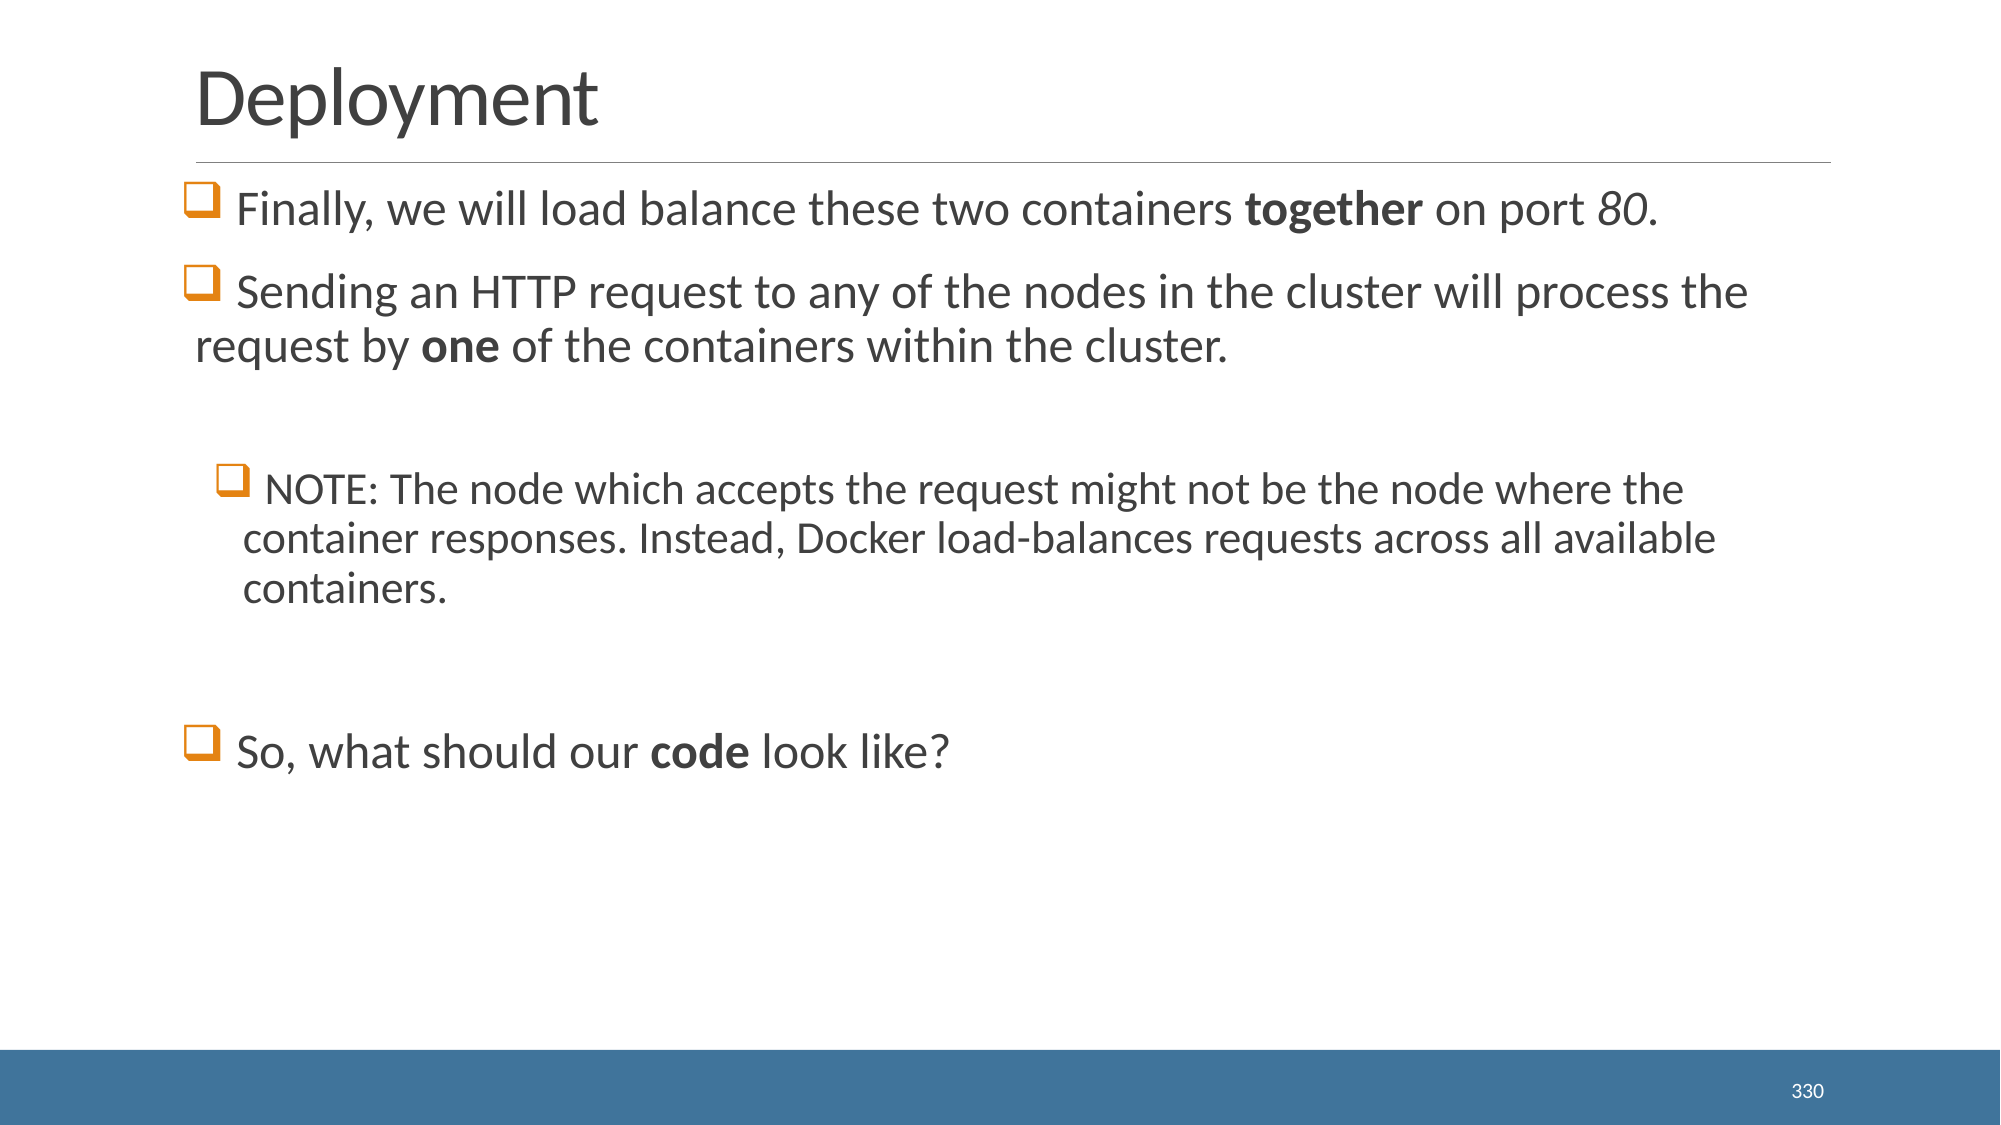

# Deployment
 Finally, we will load balance these two containers together on port 80.
 Sending an HTTP request to any of the nodes in the cluster will process the request by one of the containers within the cluster.

 NOTE: The node which accepts the request might not be the node where the container responses. Instead, Docker load-balances requests across all available containers.

 So, what should our code look like?

330